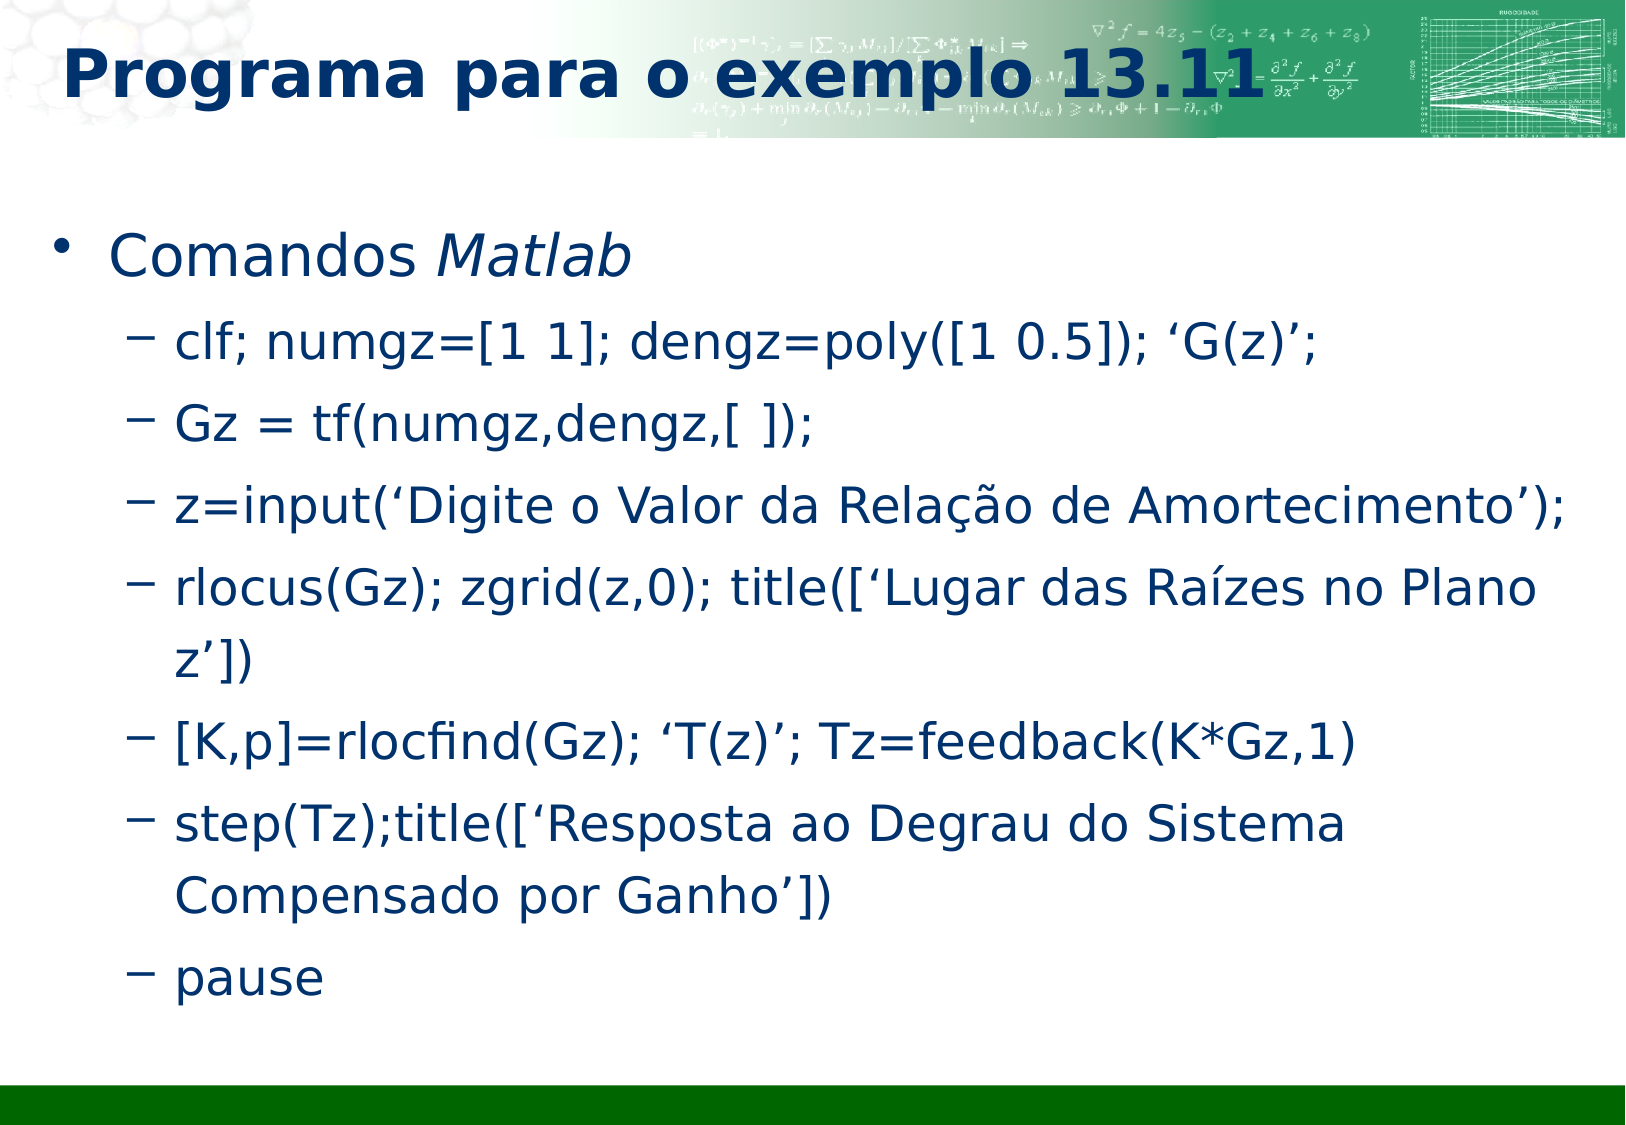

# Programa para o exemplo 13.11
Comandos Matlab
clf; numgz=[1 1]; dengz=poly([1 0.5]); ‘G(z)’;
Gz = tf(numgz,dengz,[ ]);
z=input(‘Digite o Valor da Relação de Amortecimento’);
rlocus(Gz); zgrid(z,0); title([‘Lugar das Raízes no Plano z’])
[K,p]=rlocfind(Gz); ‘T(z)’; Tz=feedback(K*Gz,1)
step(Tz);title([‘Resposta ao Degrau do Sistema Compensado por Ganho’])
pause